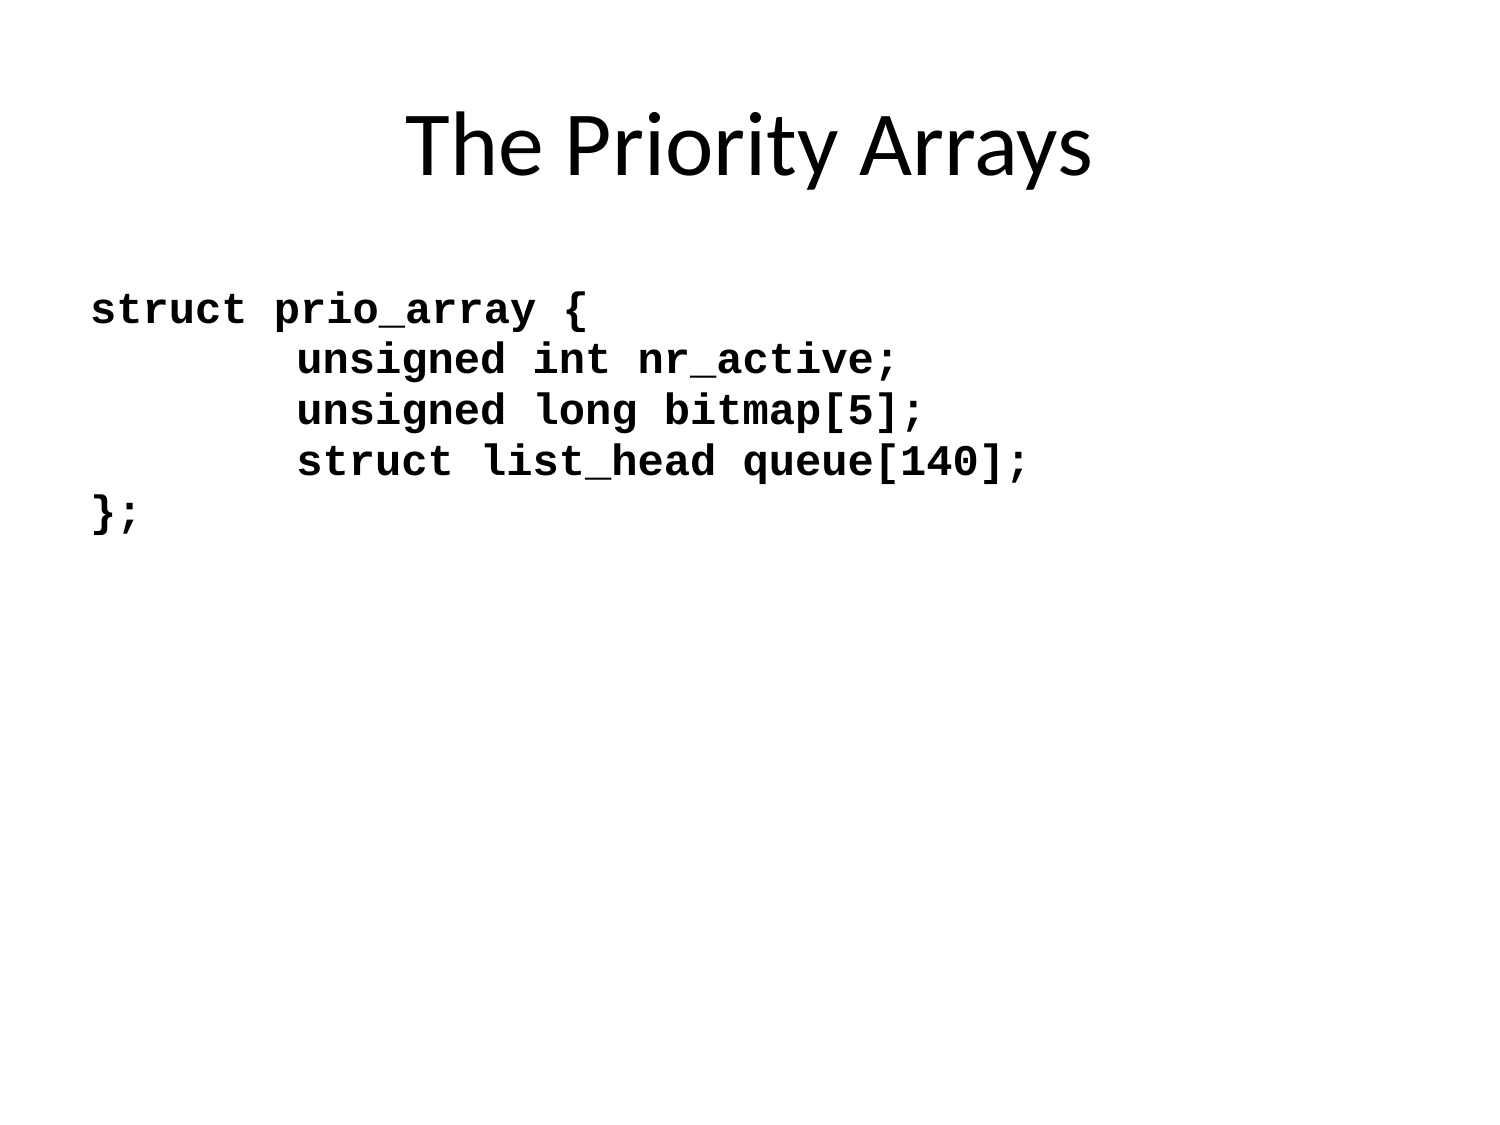

# The Priority Arrays
struct prio_array {
		unsigned int nr_active;
		unsigned long bitmap[5];
		struct list_head queue[140];
};